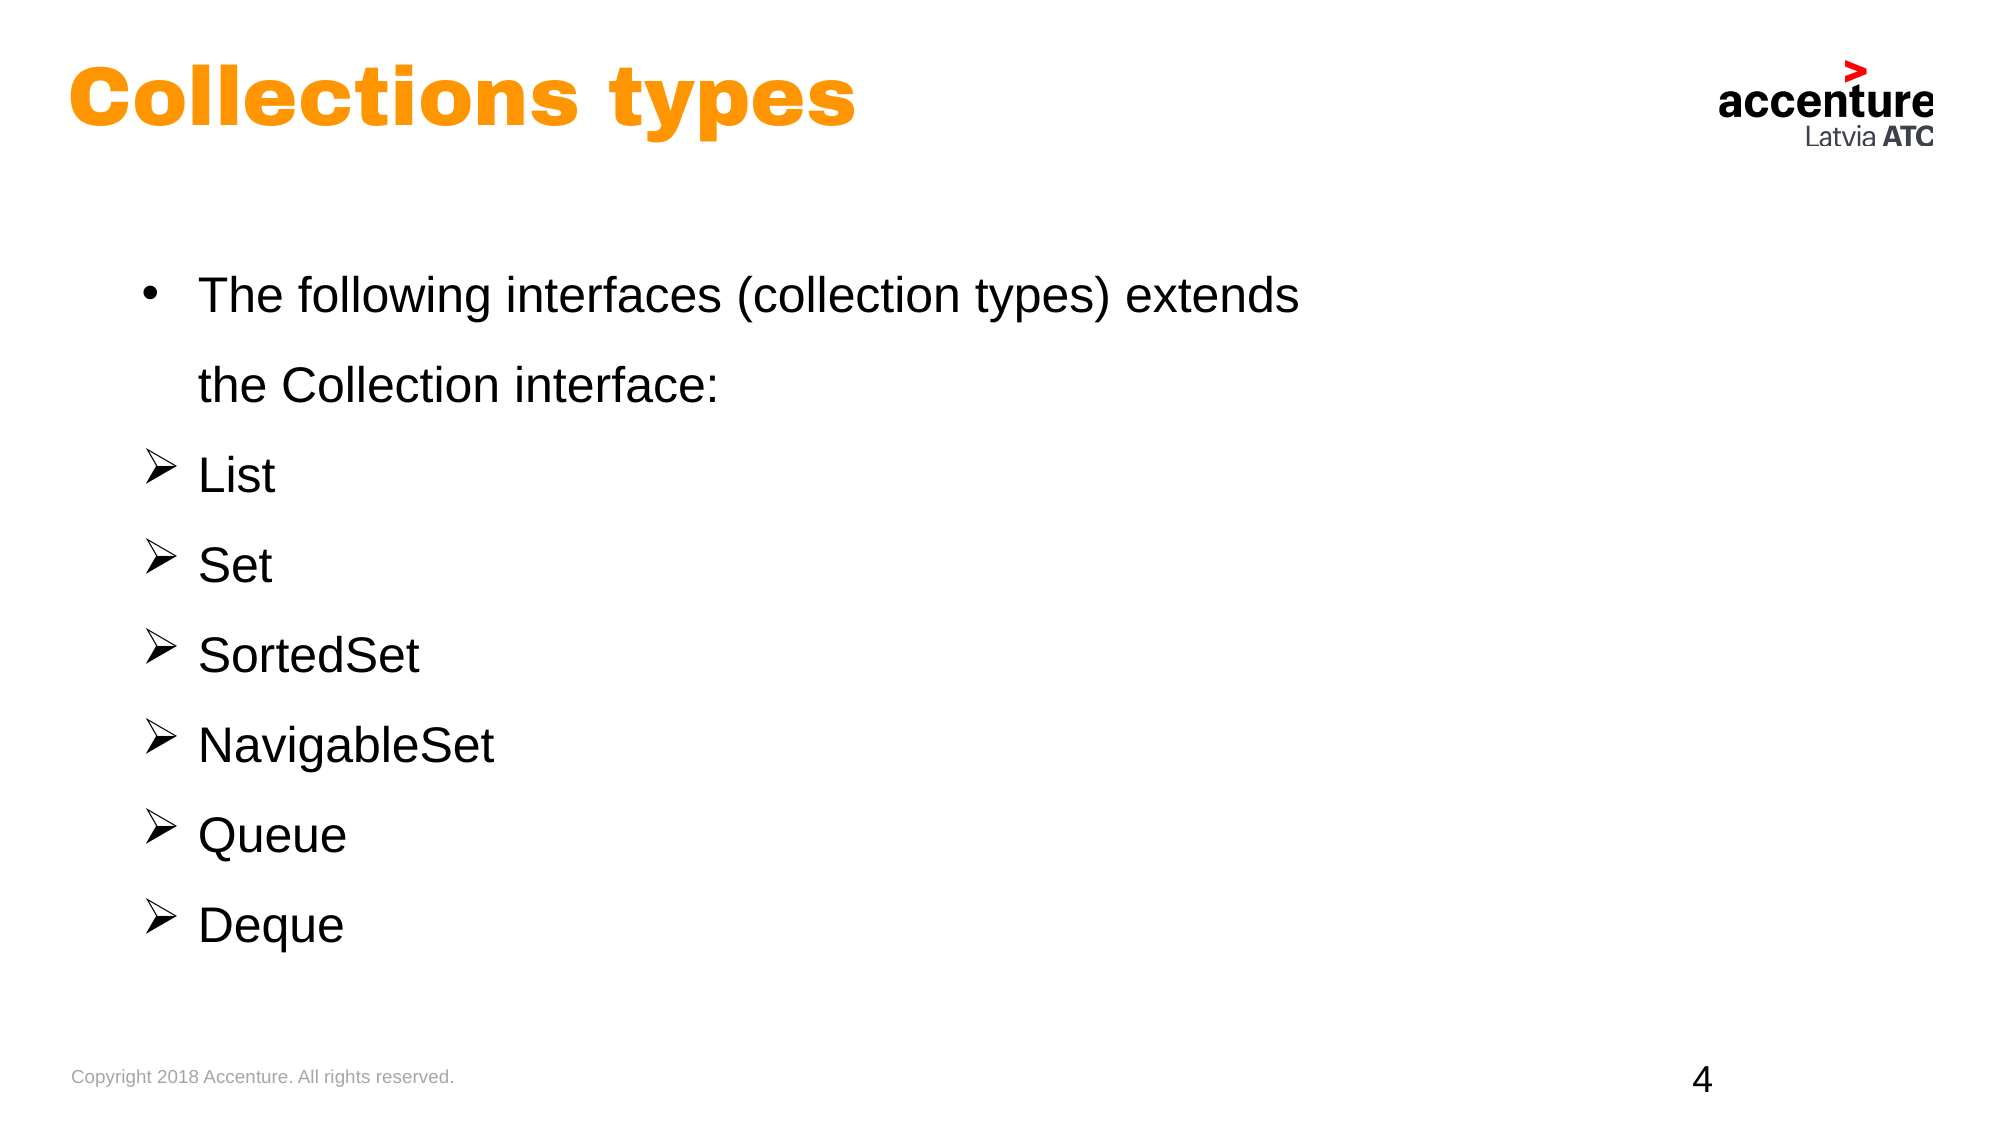

Collections types

The following interfaces (collection types) extends the Collection interface:
List
Set
SortedSet
NavigableSet
Queue
Deque
4